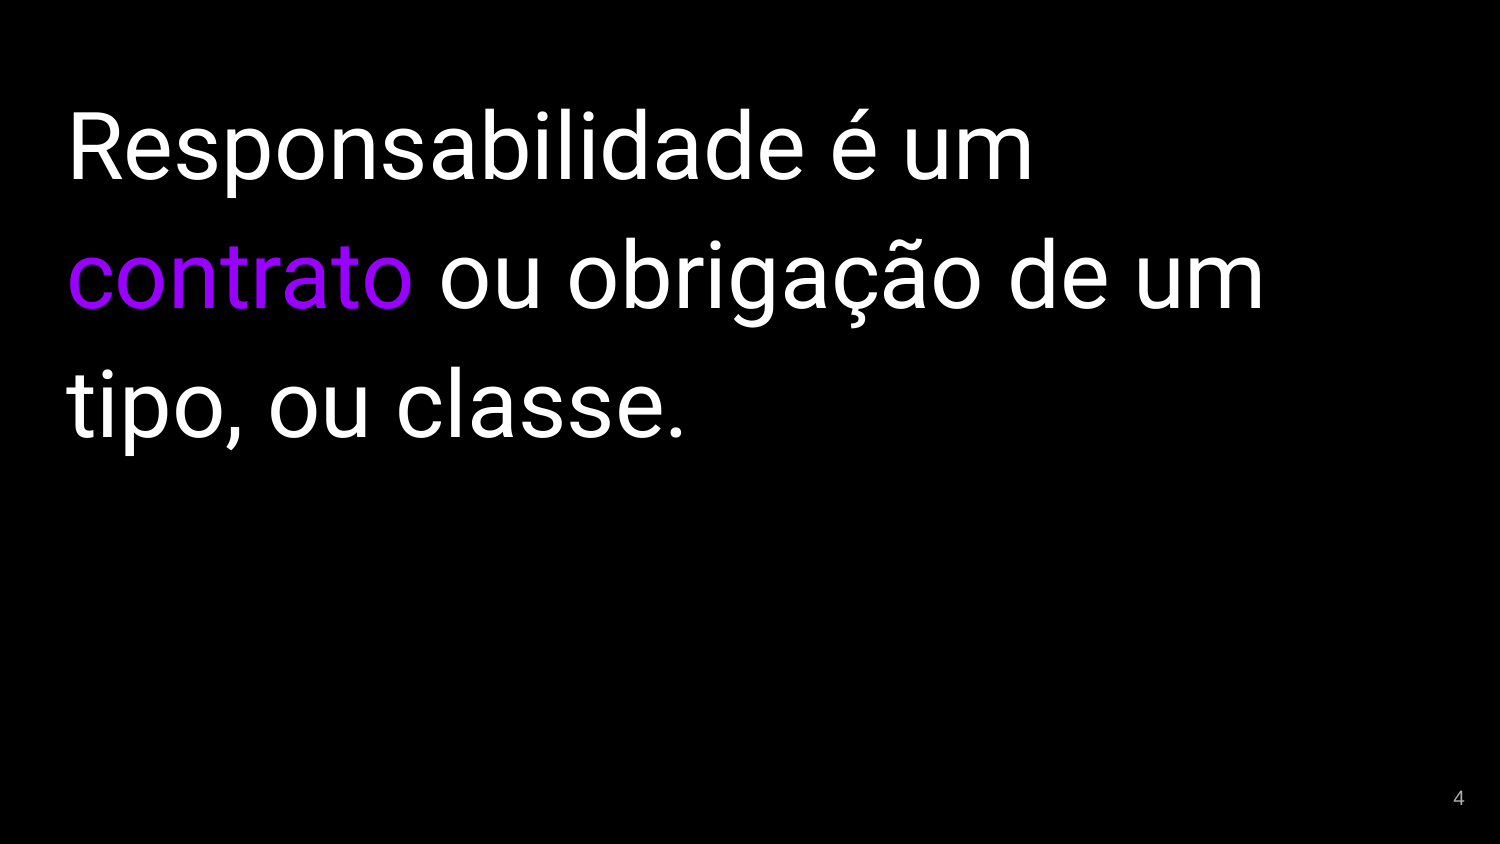

Responsabilidade é um
contrato ou obrigação de um tipo, ou classe.
4